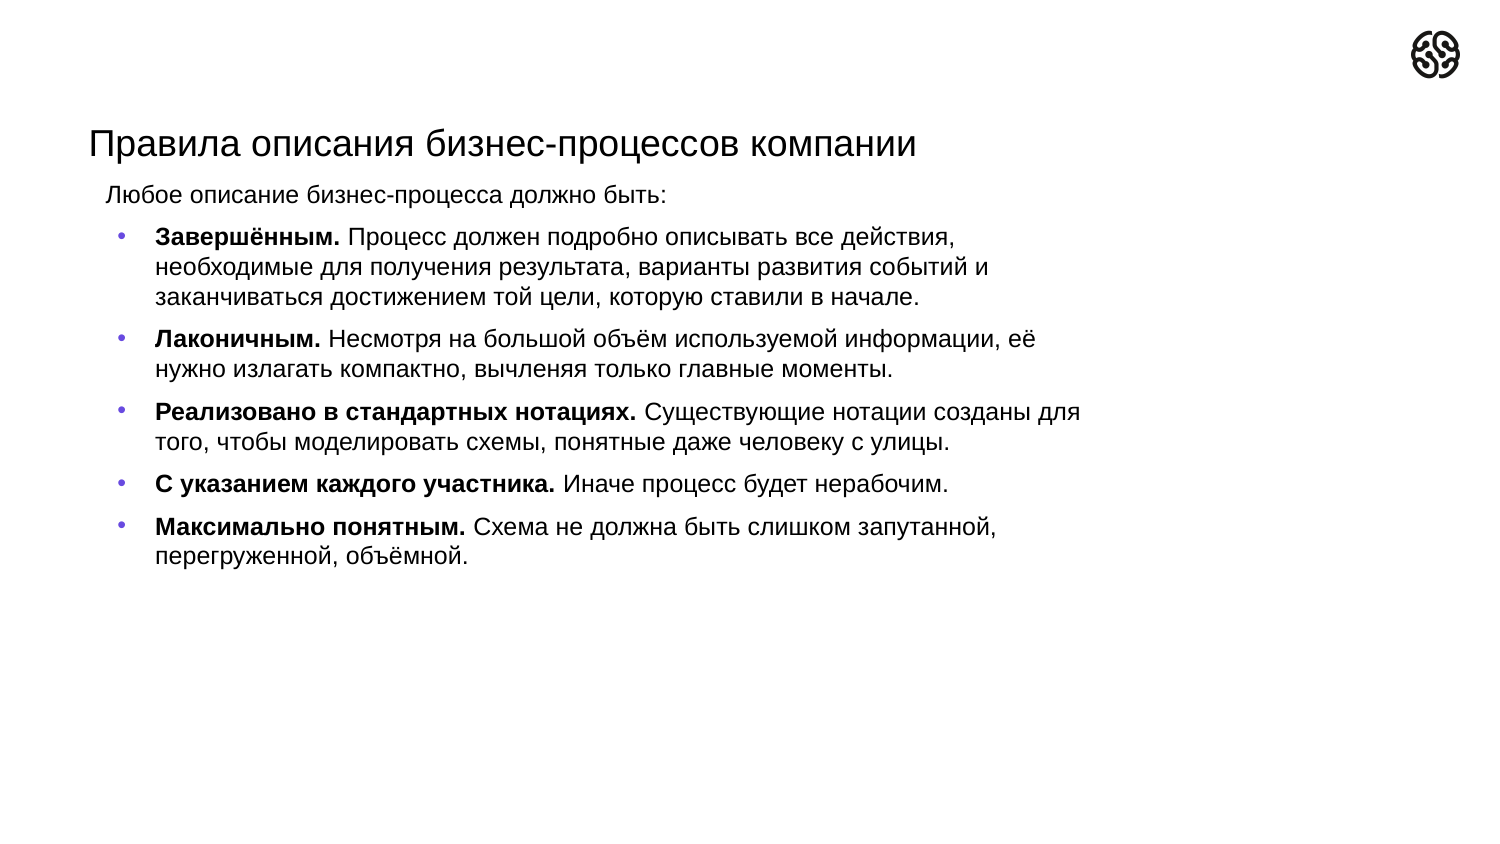

Правила описания бизнес-процессов компании
Любое описание бизнес-процесса должно быть:
Завершённым. Процесс должен подробно описывать все действия, необходимые для получения результата, варианты развития событий и заканчиваться достижением той цели, которую ставили в начале.
Лаконичным. Несмотря на большой объём используемой информации, её нужно излагать компактно, вычленяя только главные моменты.
Реализовано в стандартных нотациях. Существующие нотации созданы для того, чтобы моделировать схемы, понятные даже человеку с улицы.
С указанием каждого участника. Иначе процесс будет нерабочим.
Максимально понятным. Схема не должна быть слишком запутанной, перегруженной, объёмной.